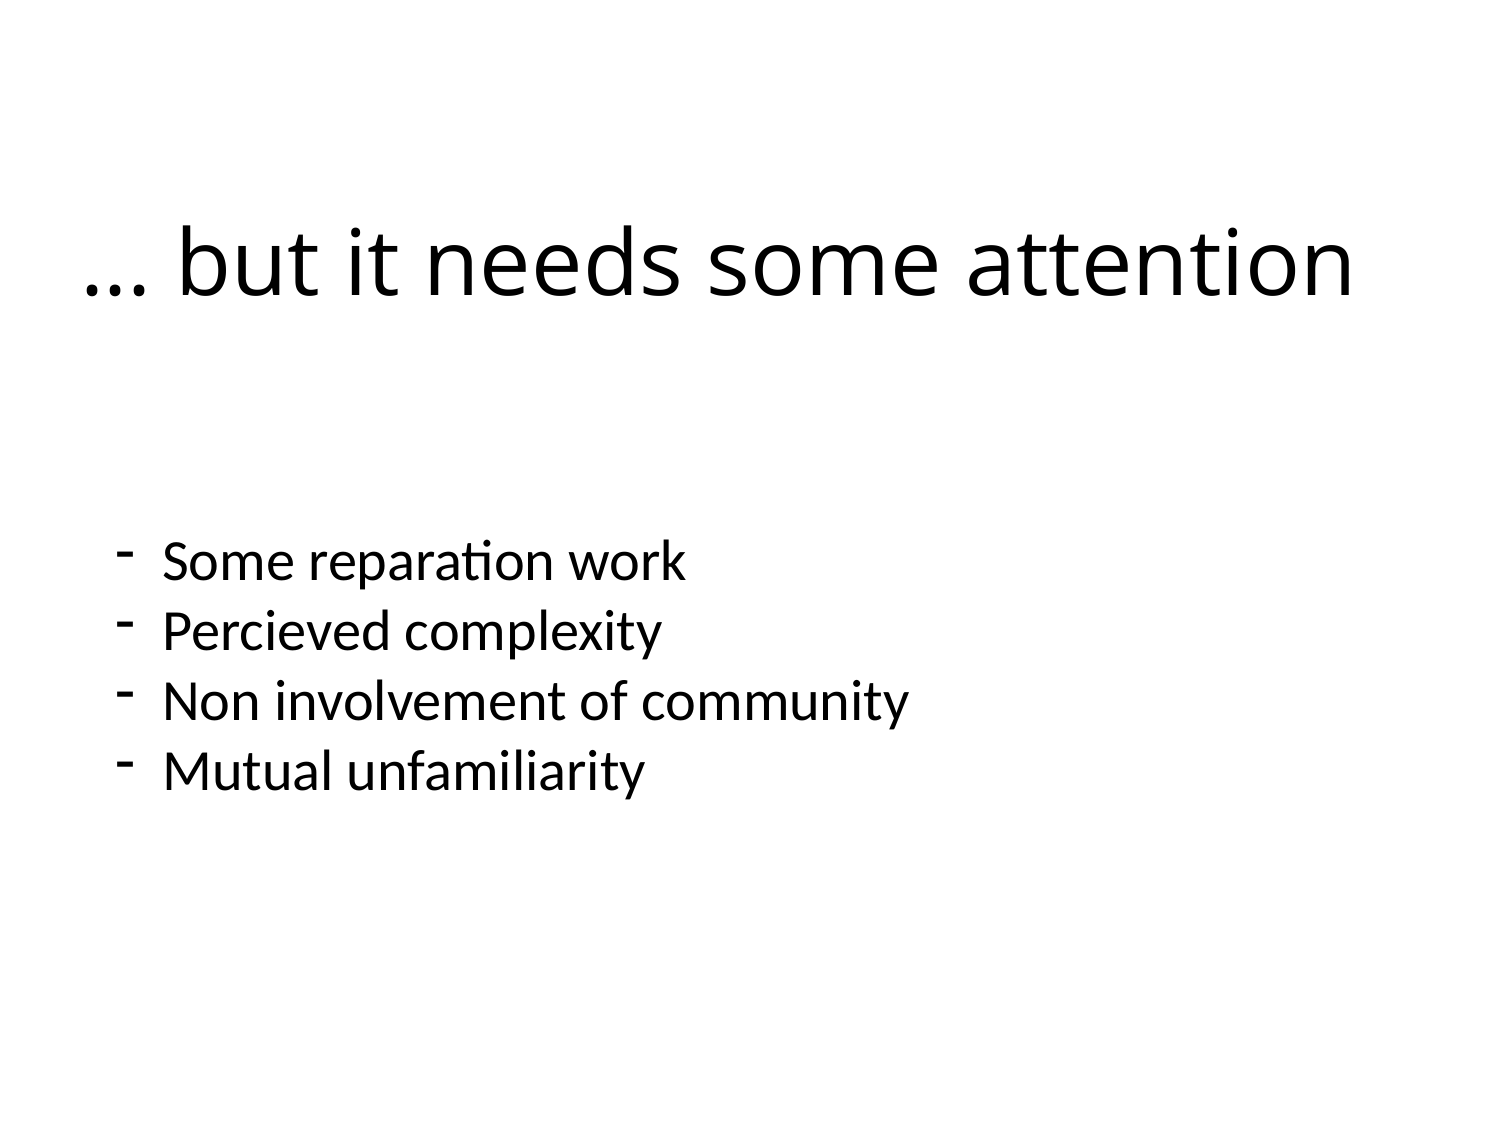

... but it needs some attention
Some reparation work
Percieved complexity
Non involvement of community
Mutual unfamiliarity